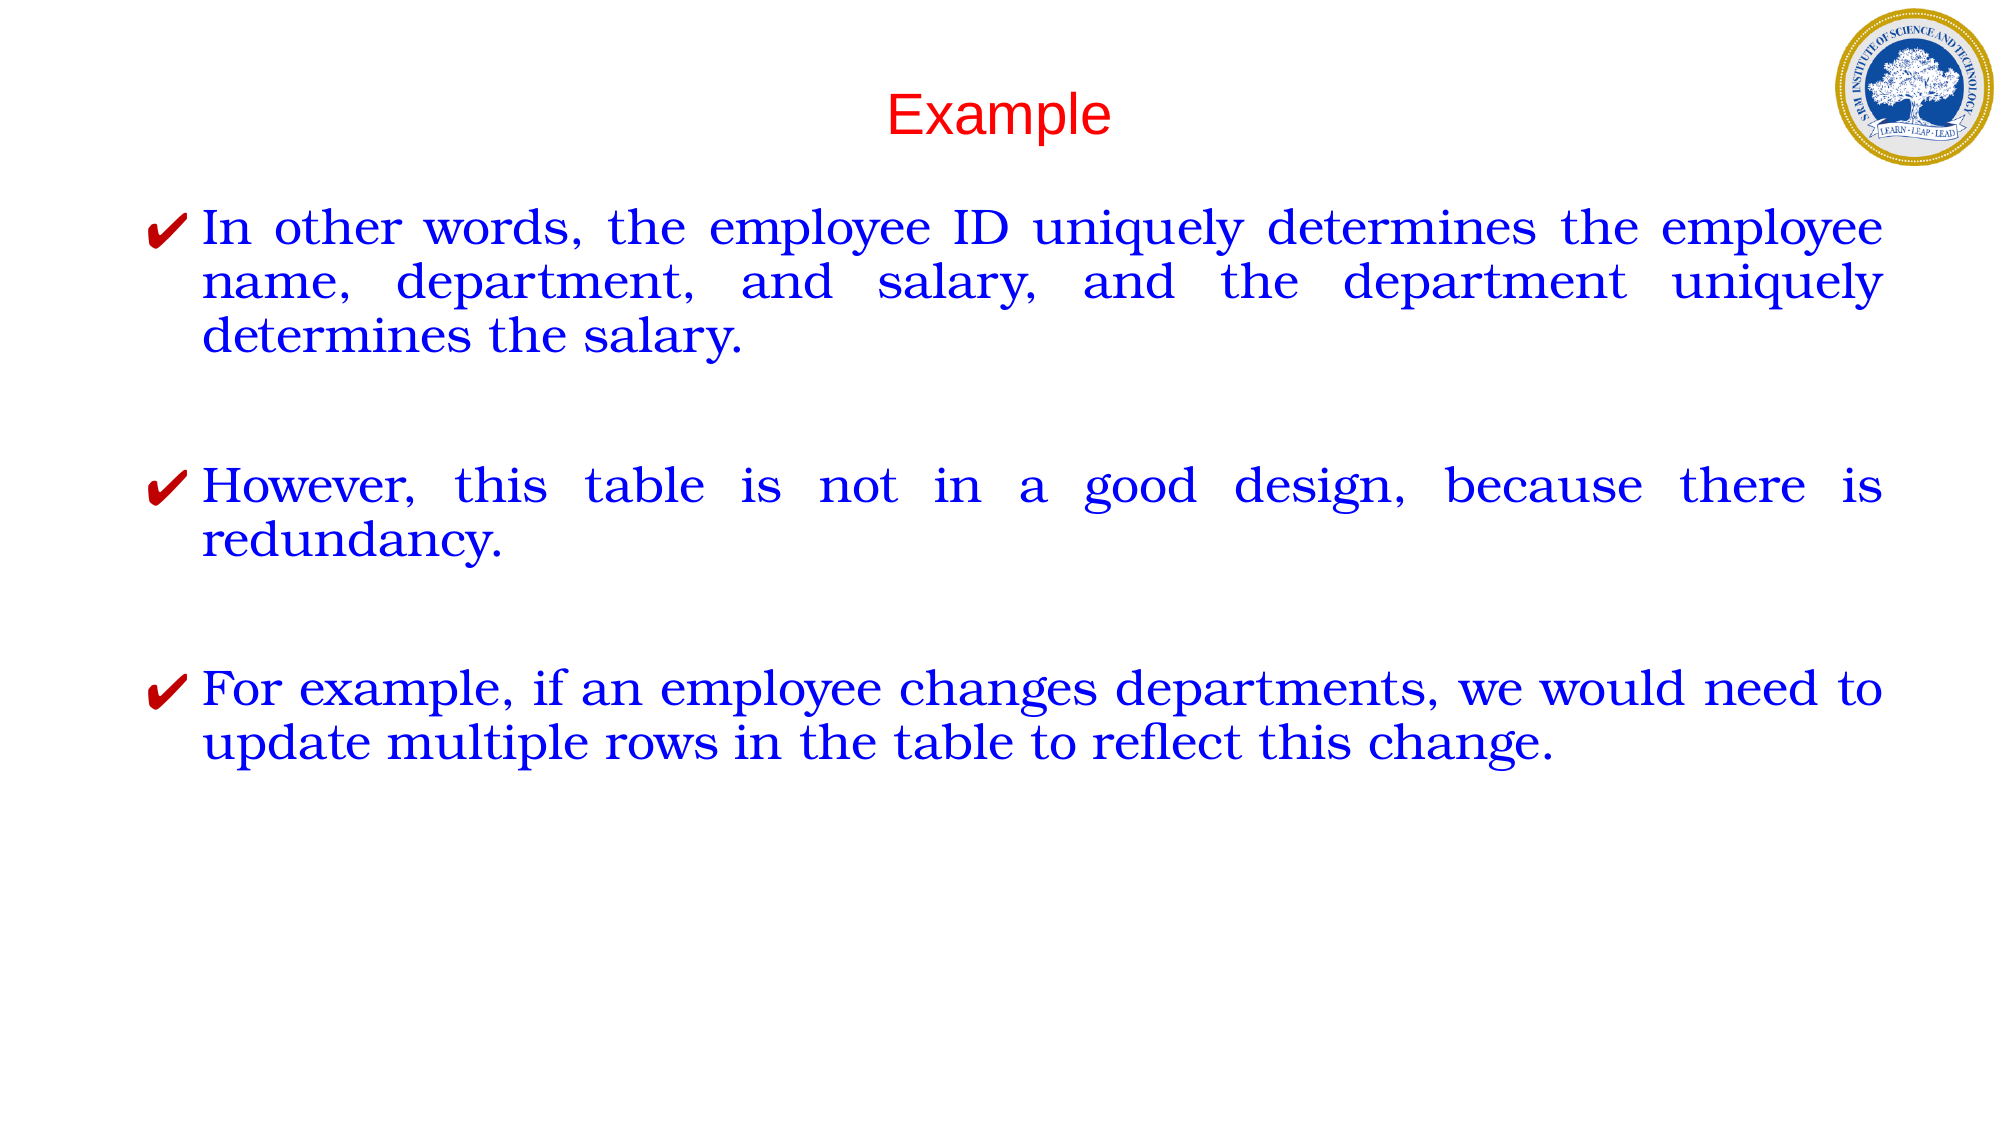

Example
In other words, the employee ID uniquely determines the employee name, department, and salary, and the department uniquely determines the salary.

However, this table is not in a good design, because there is redundancy.

For example, if an employee changes departments, we would need to update multiple rows in the table to reflect this change.